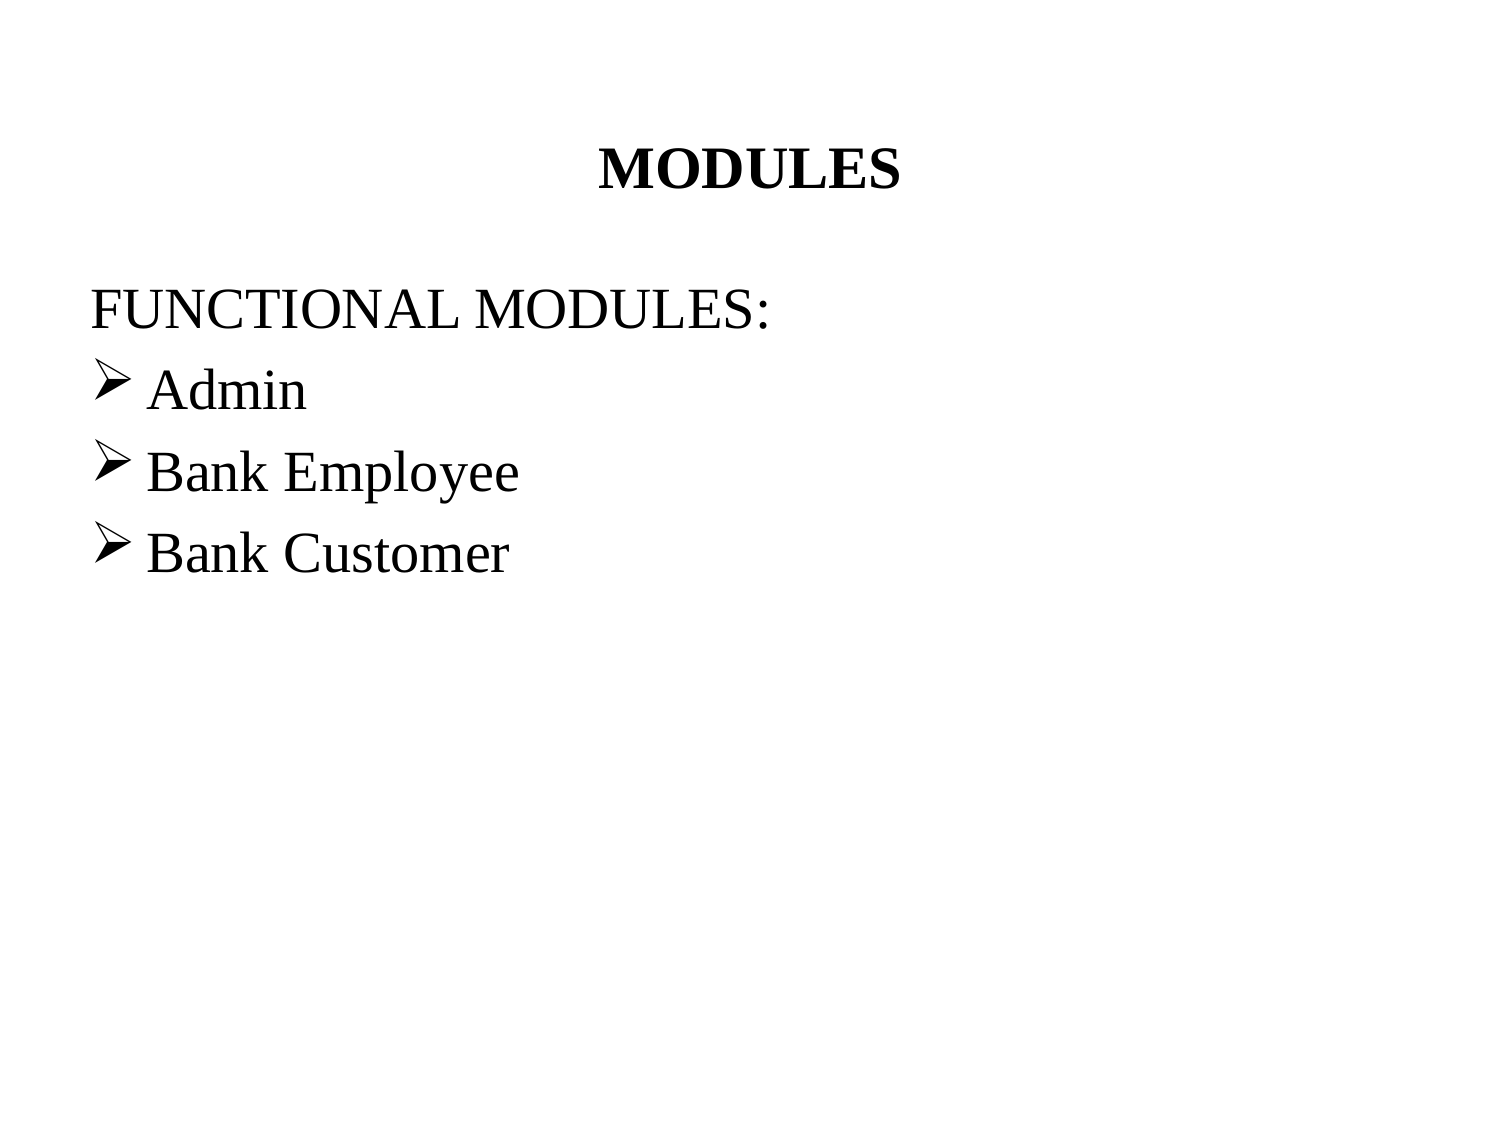

# MODULES
FUNCTIONAL MODULES:
Admin
Bank Employee
Bank Customer